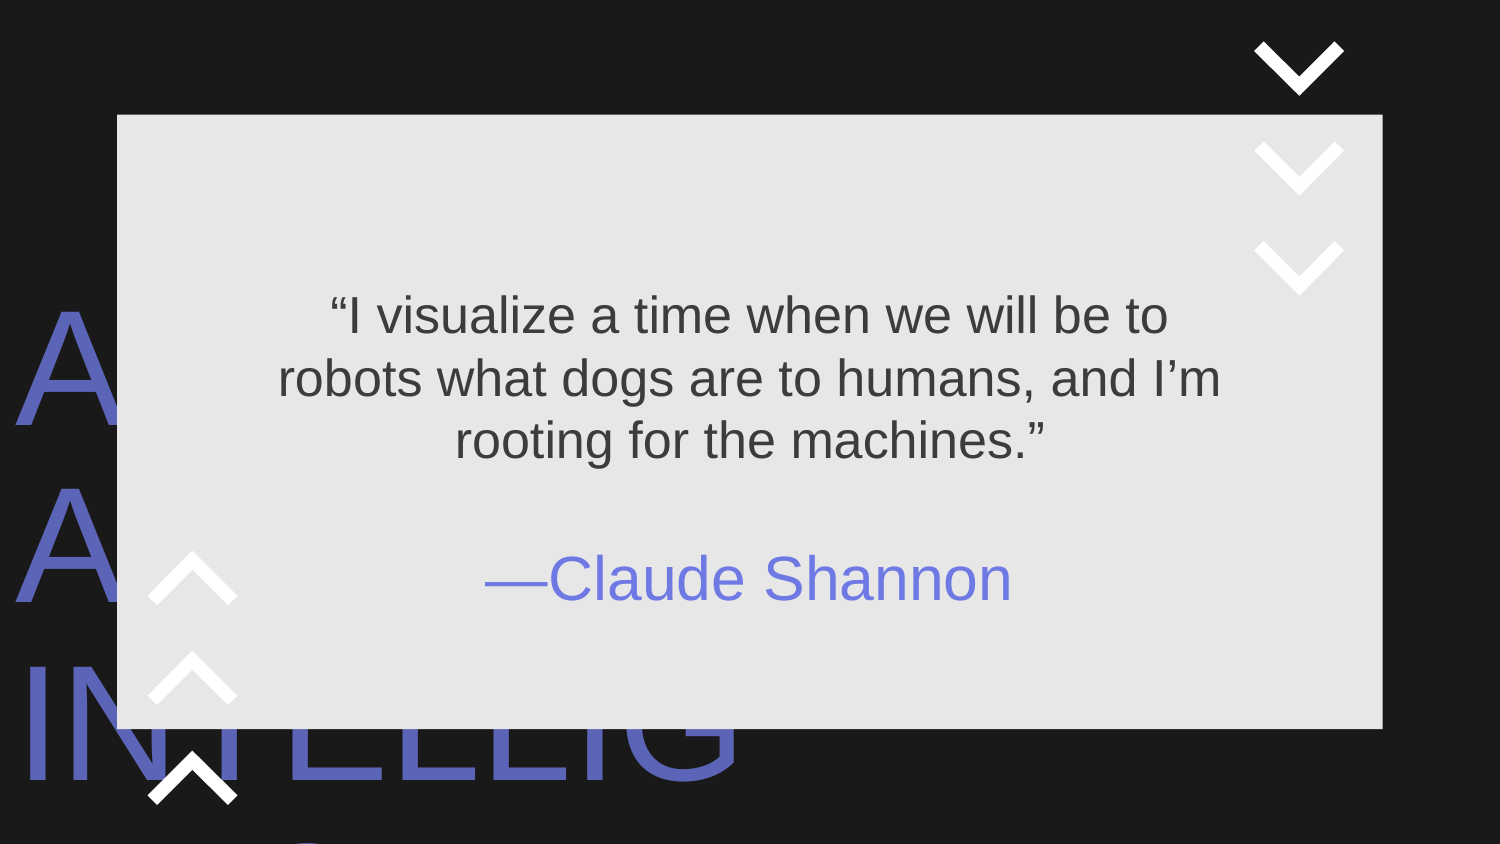

“I visualize a time when we will be to robots what dogs are to humans, and I’m rooting for the machines.”
# —Claude Shannon